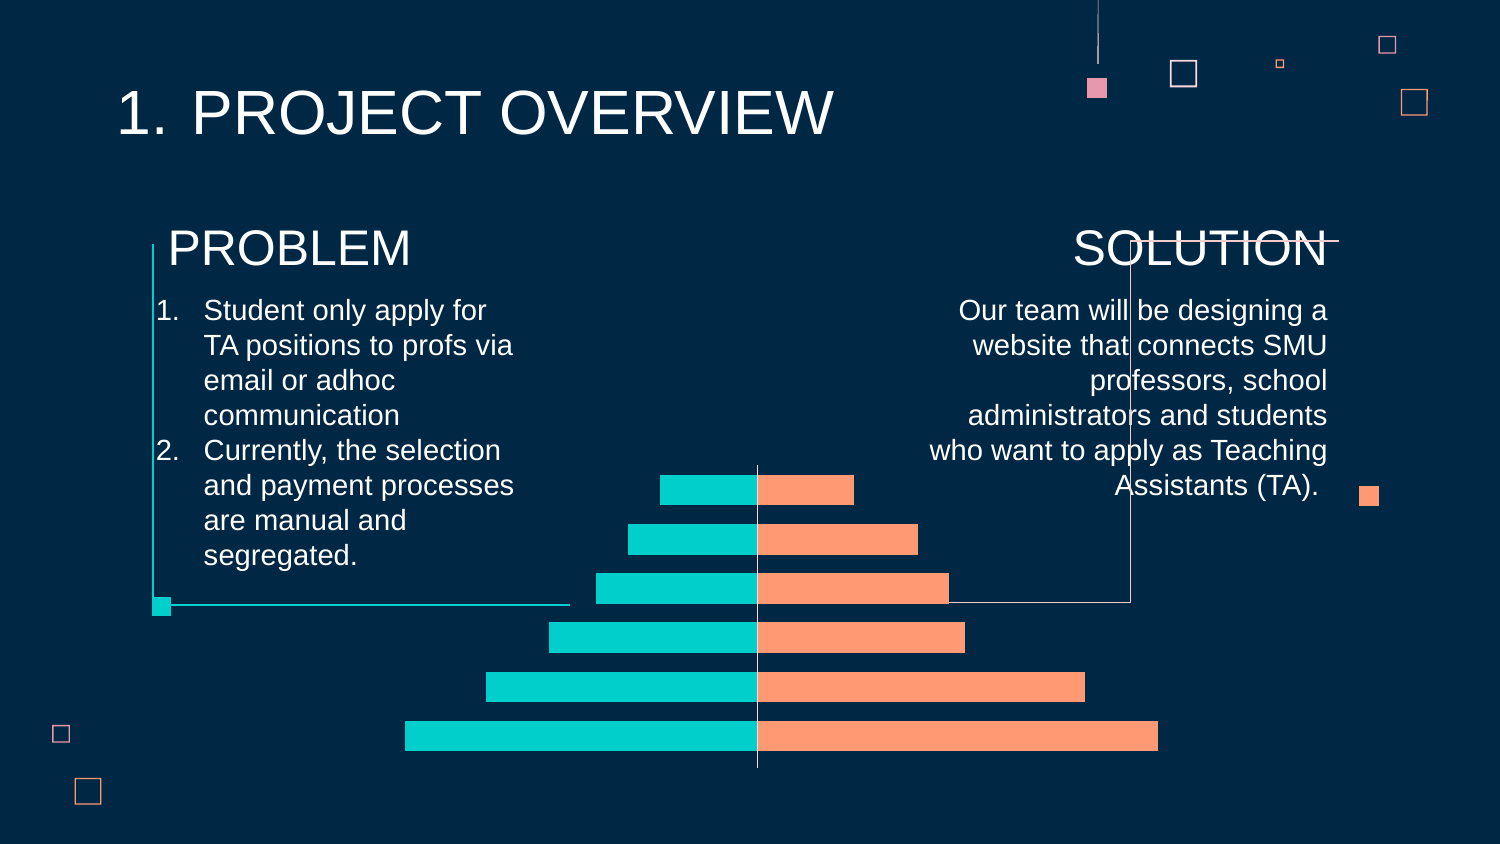

PROJECT OVERVIEW
# PROBLEM
SOLUTION
Student only apply for TA positions to profs via email or adhoc communication
Currently, the selection and payment processes are manual and segregated.
Our team will be designing a website that connects SMU professors, school administrators and students who want to apply as Teaching Assistants (TA).